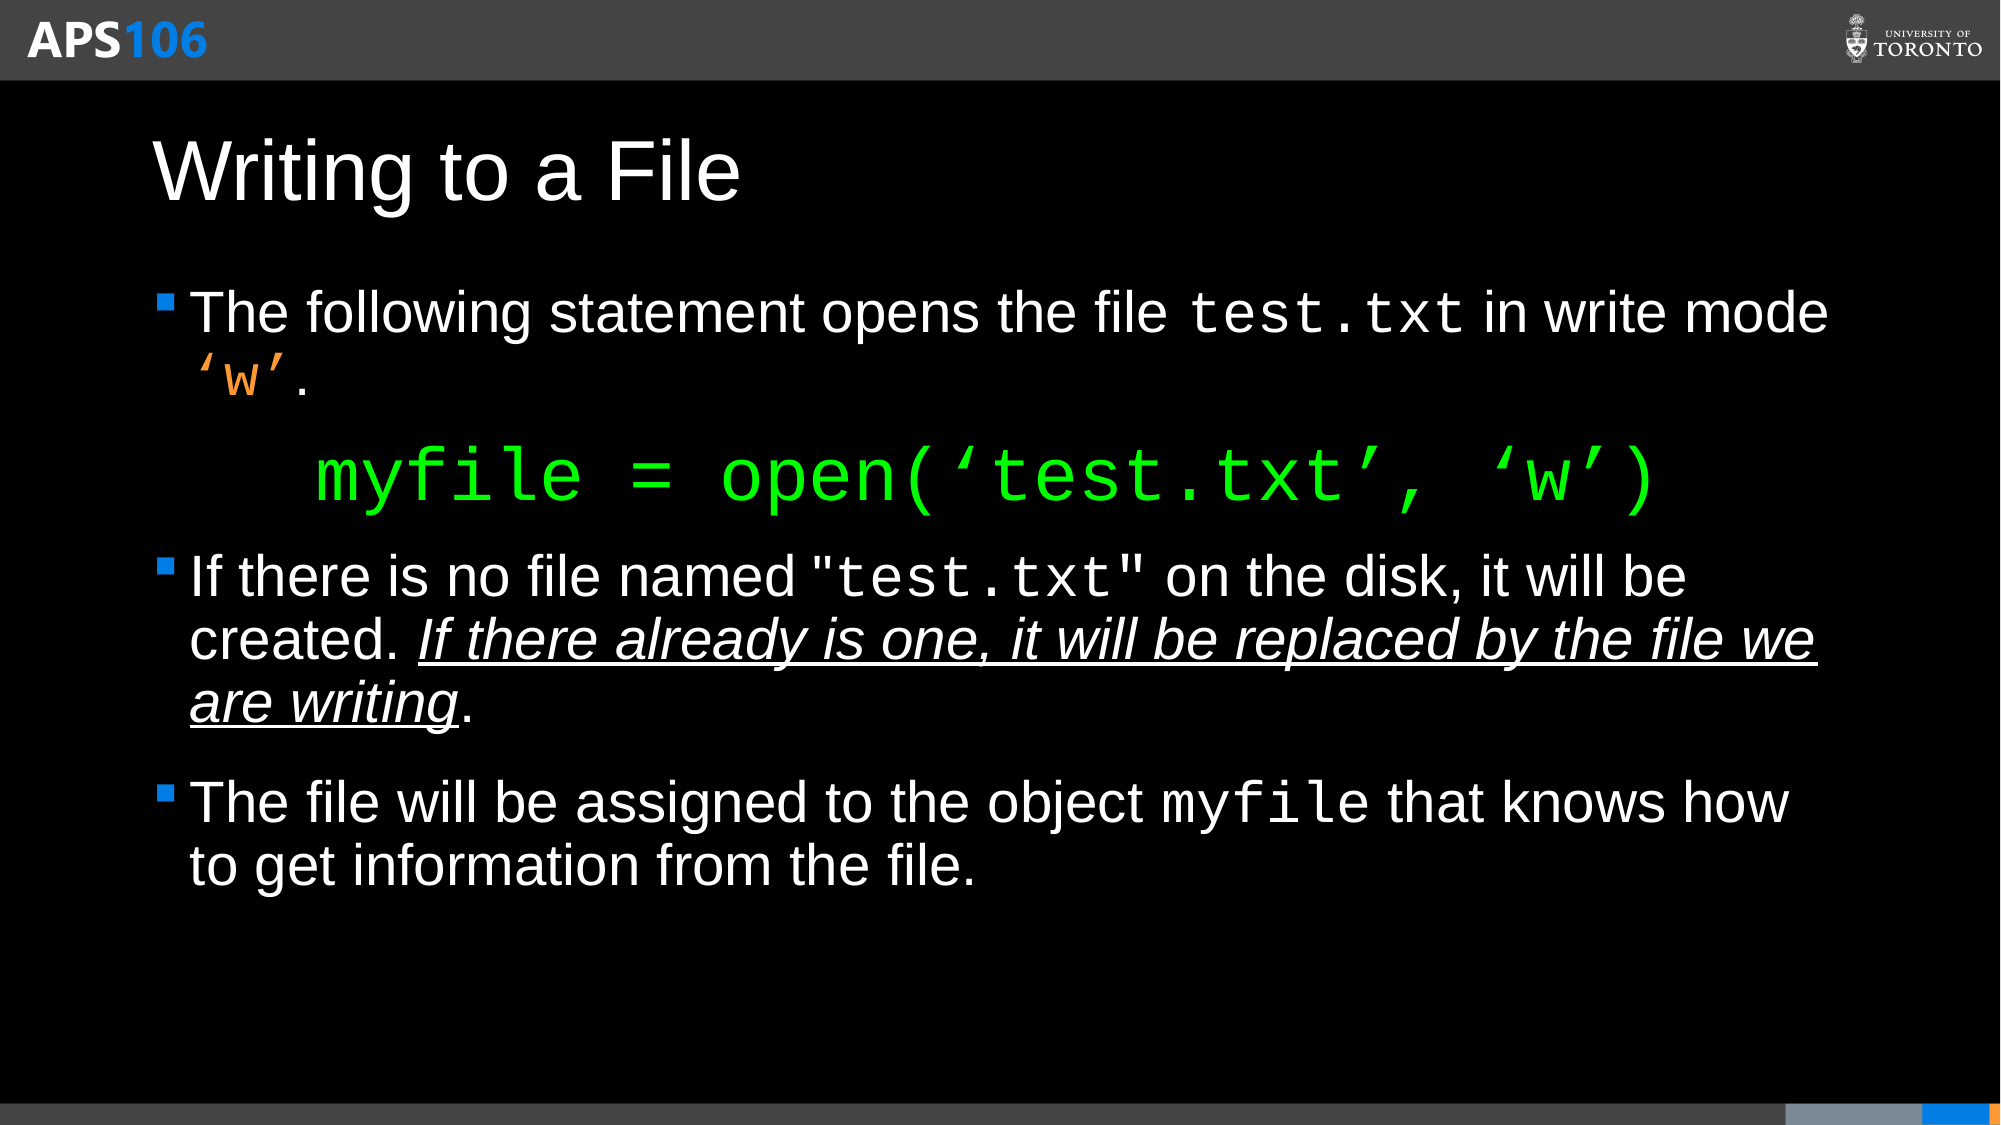

# Writing to a File
The following statement opens the file test.txt in write mode ‘w’.

If there is no file named "test.txt" on the disk, it will be created. If there already is one, it will be replaced by the file we are writing.
The file will be assigned to the object myfile that knows how to get information from the file.
myfile = open(‘test.txt’, ‘w’)